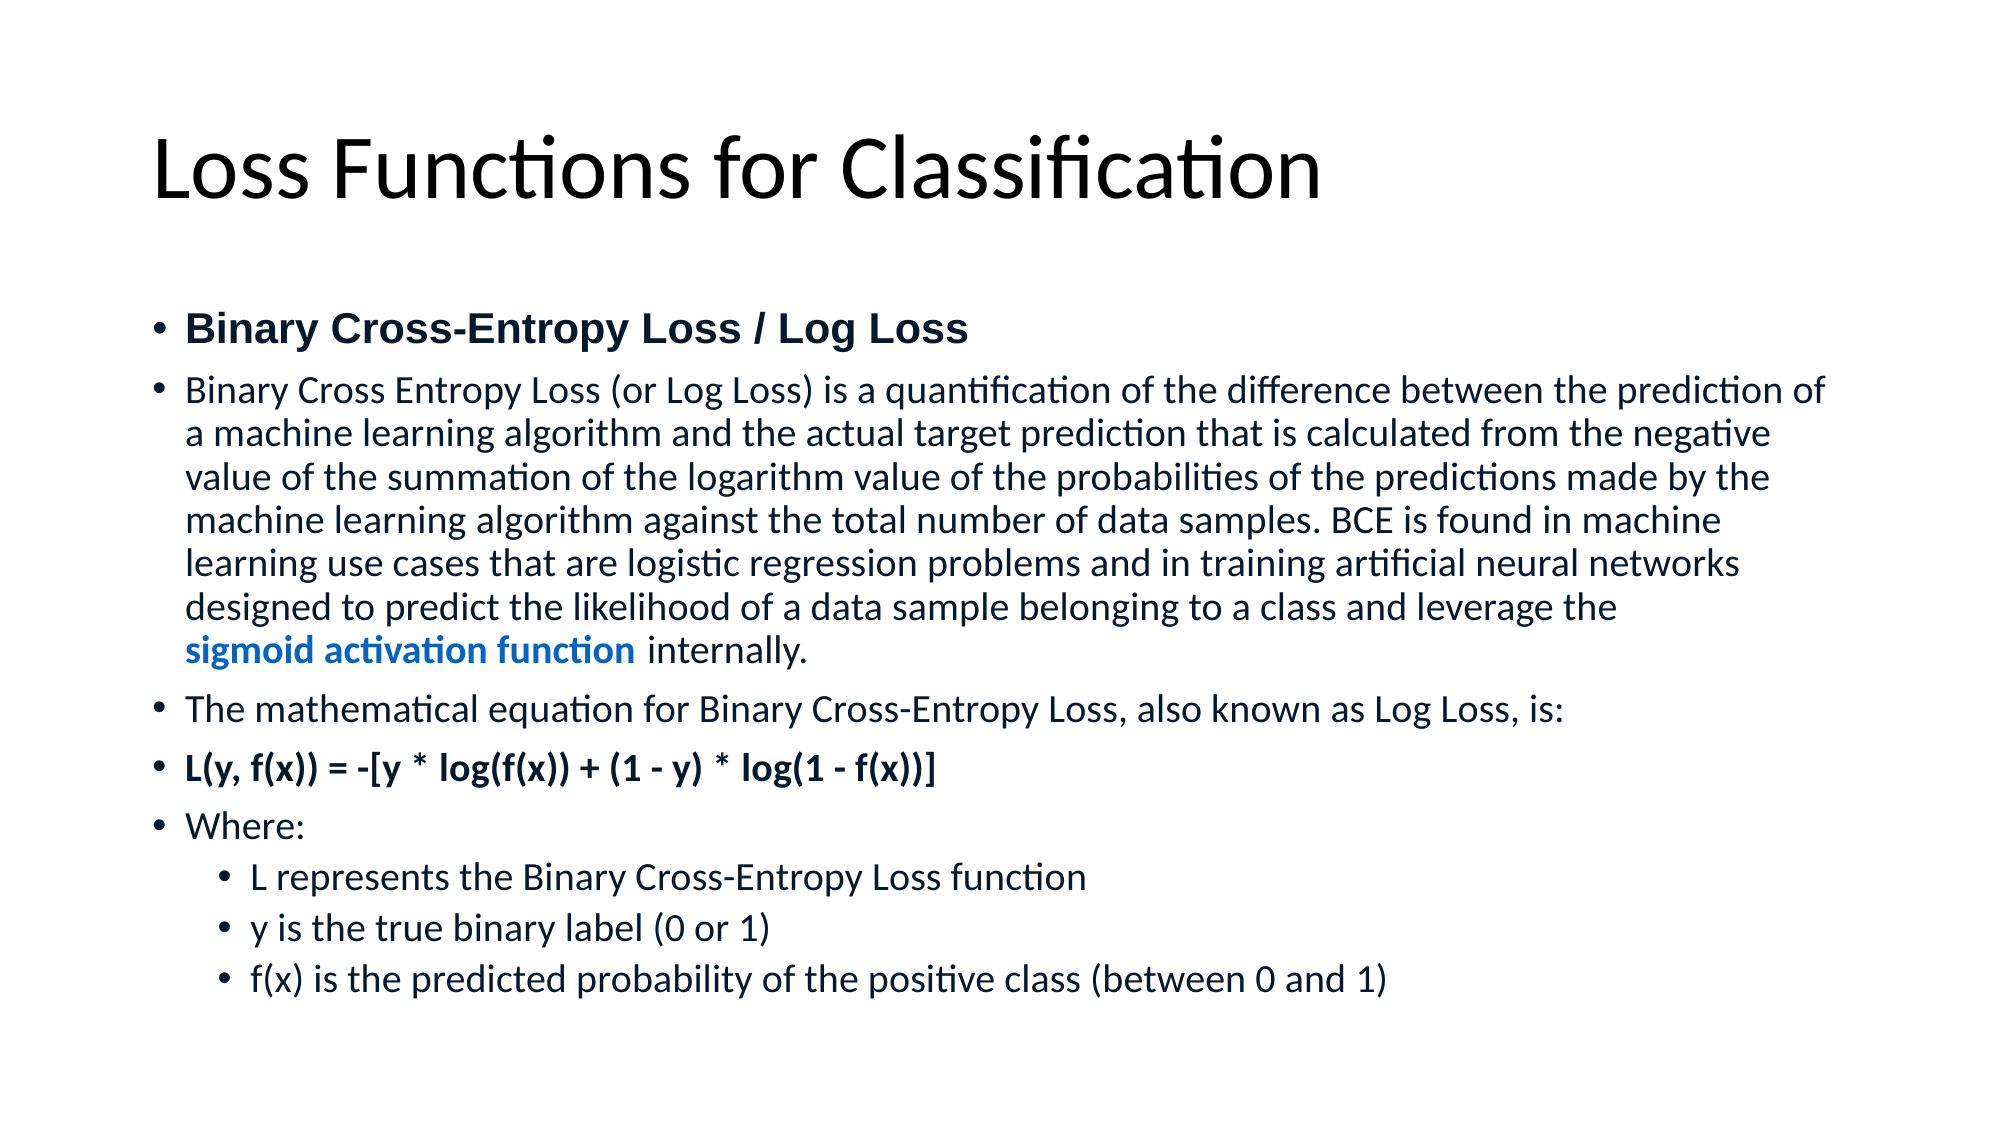

# Loss Functions for Classification
Binary Cross-Entropy Loss / Log Loss
Binary Cross Entropy Loss (or Log Loss) is a quantification of the difference between the prediction of a machine learning algorithm and the actual target prediction that is calculated from the negative value of the summation of the logarithm value of the probabilities of the predictions made by the machine learning algorithm against the total number of data samples. BCE is found in machine learning use cases that are logistic regression problems and in training artificial neural networks designed to predict the likelihood of a data sample belonging to a class and leverage the sigmoid activation function internally.
The mathematical equation for Binary Cross-Entropy Loss, also known as Log Loss, is:
L(y, f(x)) = -[y * log(f(x)) + (1 - y) * log(1 - f(x))]
Where:
L represents the Binary Cross-Entropy Loss function
y is the true binary label (0 or 1)
f(x) is the predicted probability of the positive class (between 0 and 1)